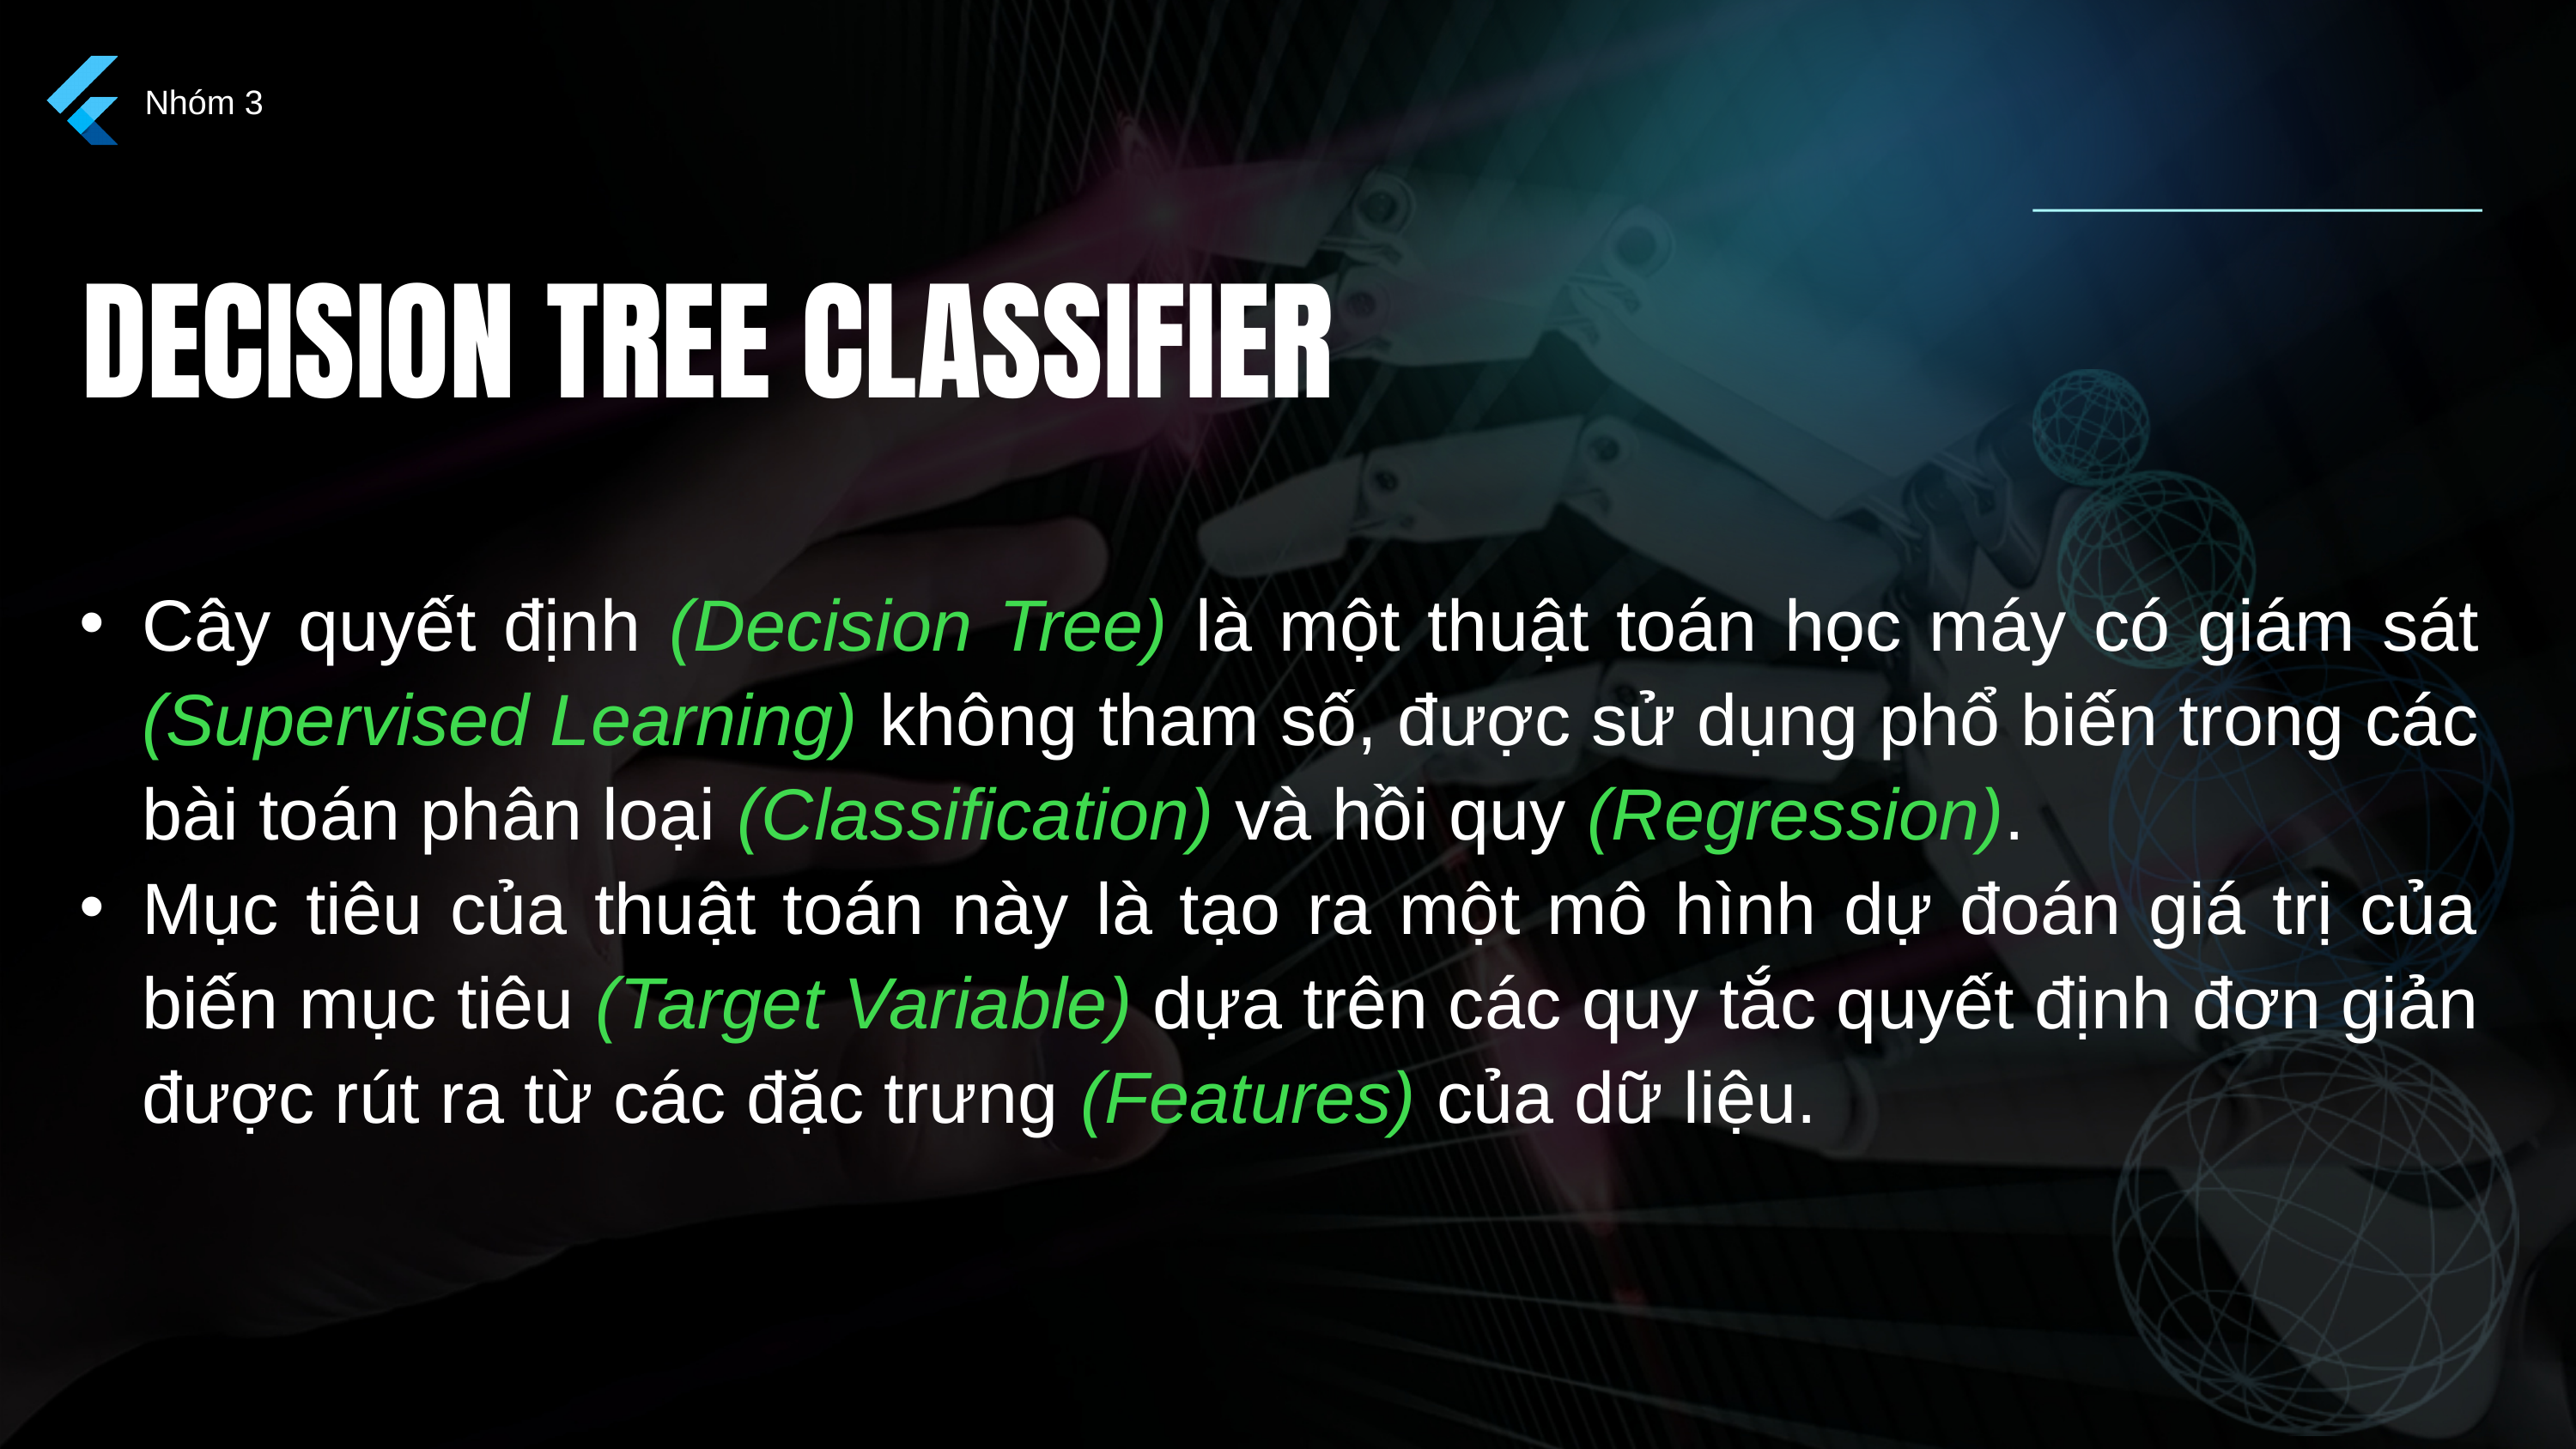

Nhóm 3

DECISION TREE CLASSIFIER

Cây quyết định (Decision Tree) là một thuật toán học máy có giám sát (Supervised Learning) không tham số, được sử dụng phổ biến trong các bài toán phân loại (Classification) và hồi quy (Regression).
Mục tiêu của thuật toán này là tạo ra một mô hình dự đoán giá trị của biến mục tiêu (Target Variable) dựa trên các quy tắc quyết định đơn giản được rút ra từ các đặc trưng (Features) của dữ liệu.